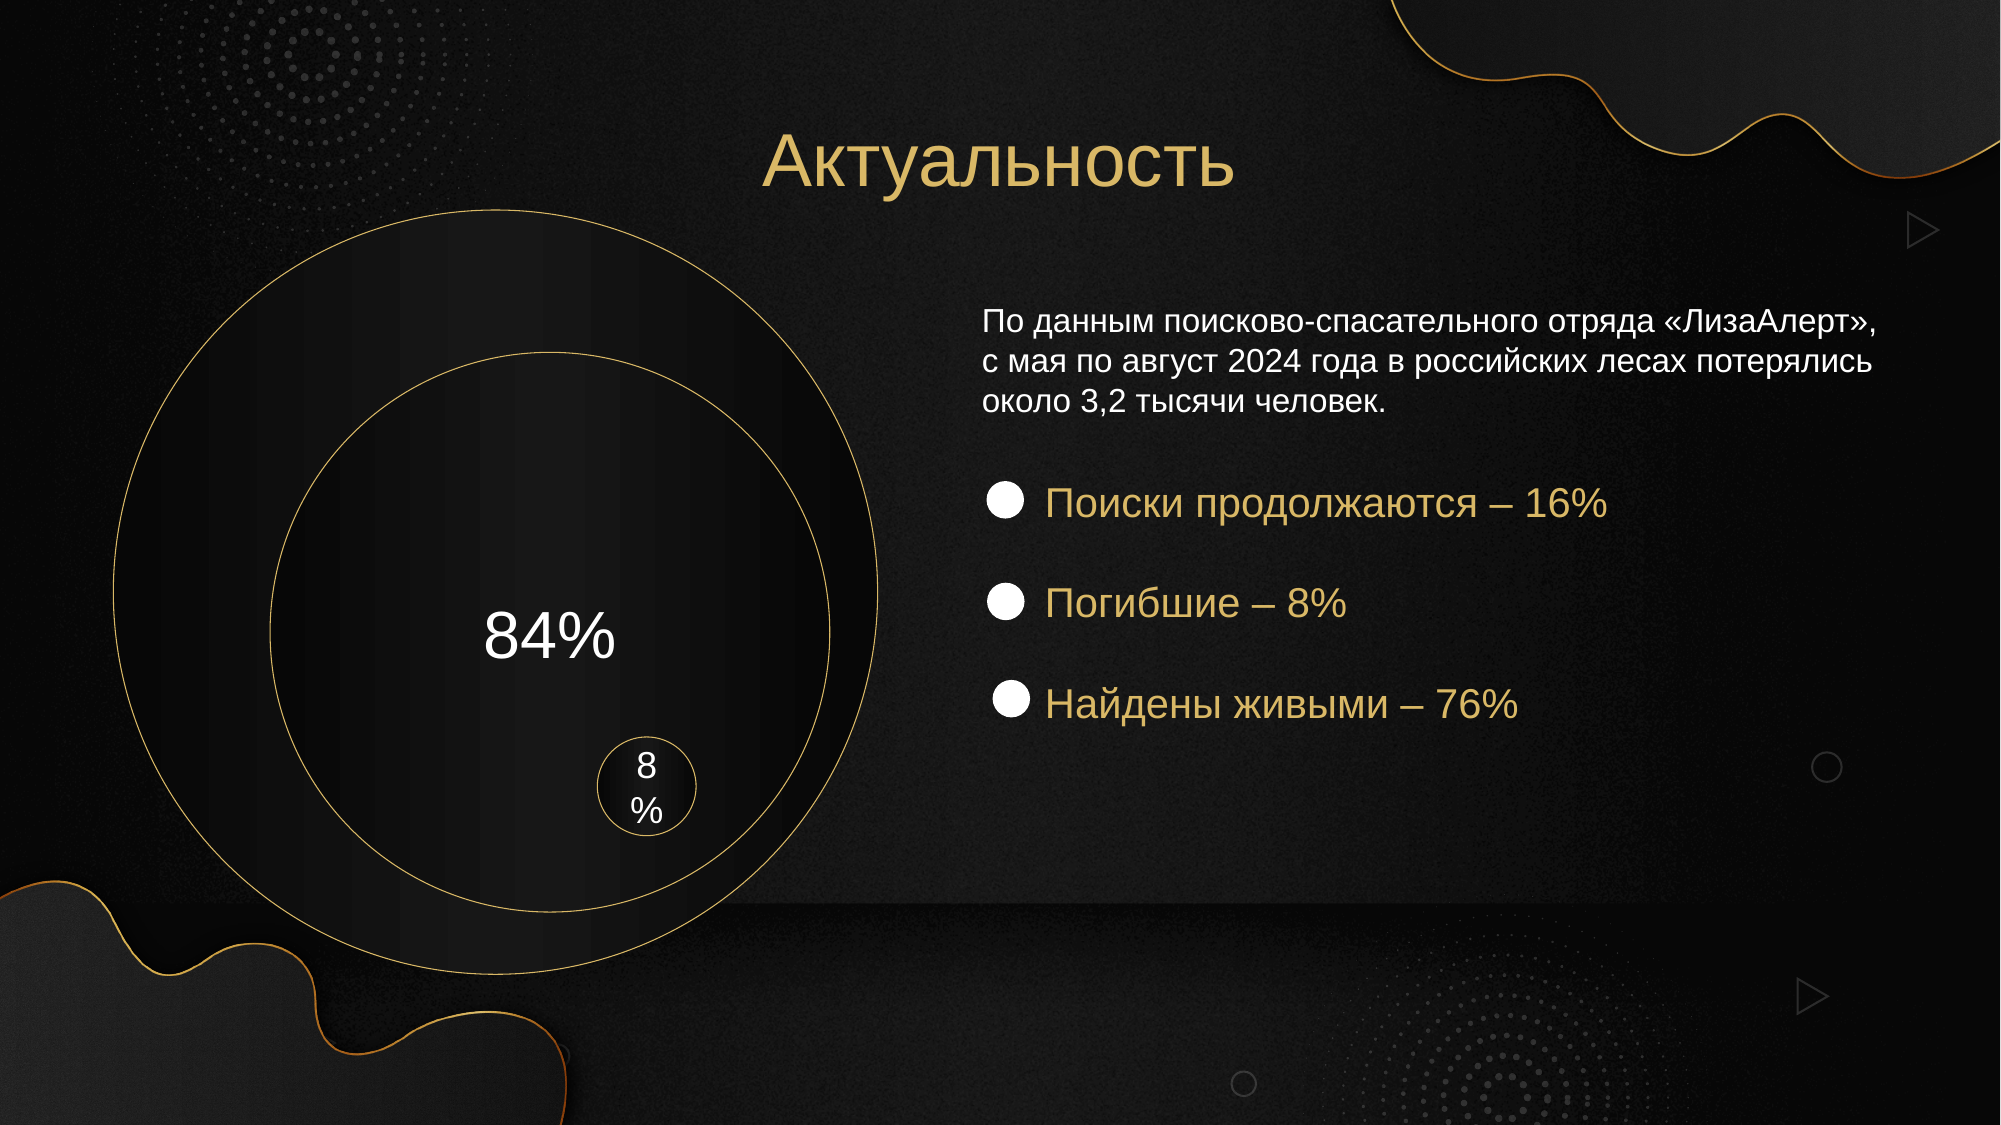

Актуальность

По данным поисково-спасательного отряда «ЛизаАлерт»,
с мая по август 2024 года в российских лесах потерялись
около 3,2 тысячи человек.
84%
Поиски продолжаются – 16%

Погибшие – 8%

Найдены живыми – 76%

8%